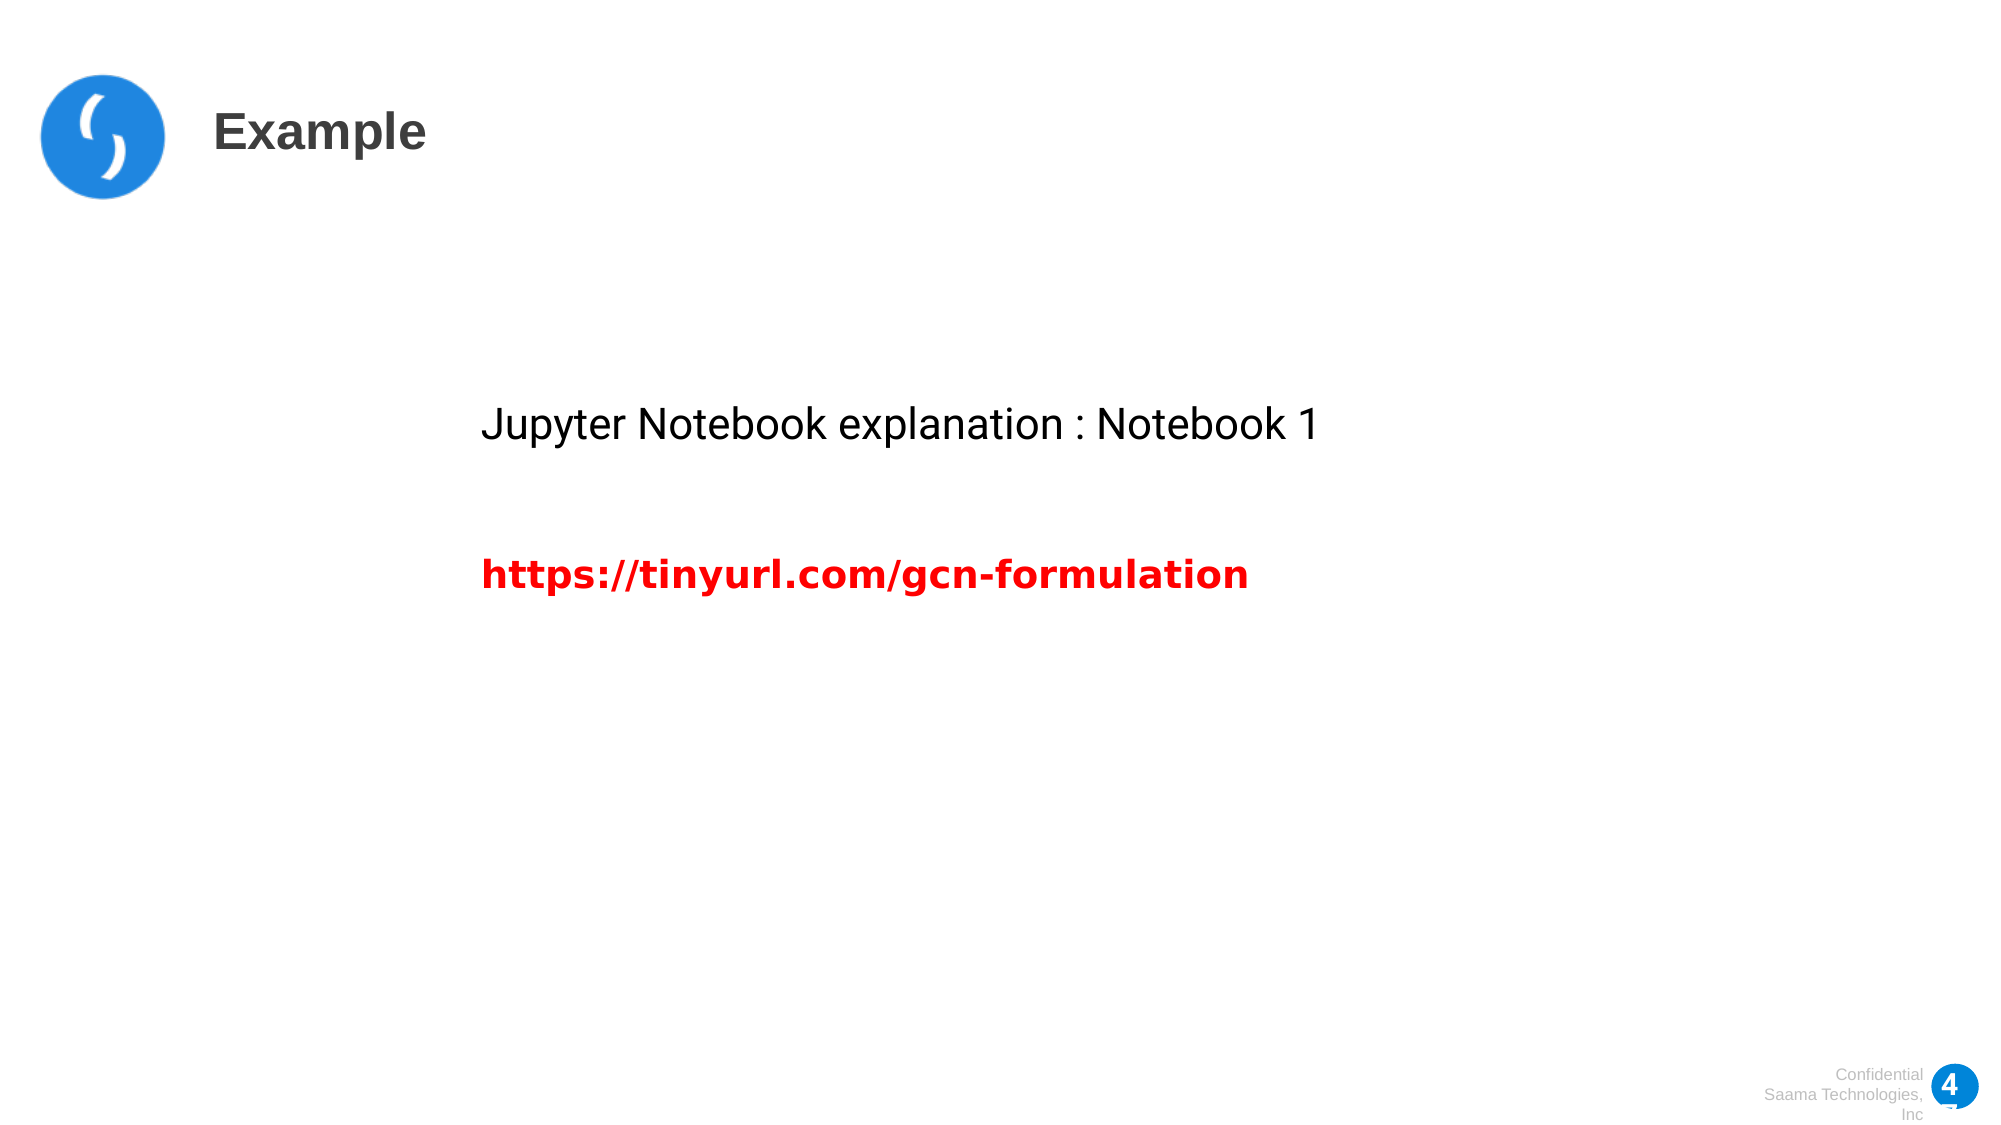

Example

Jupyter Notebook explanation : Notebook 1
https://tinyurl.com/gcn-formulation

47